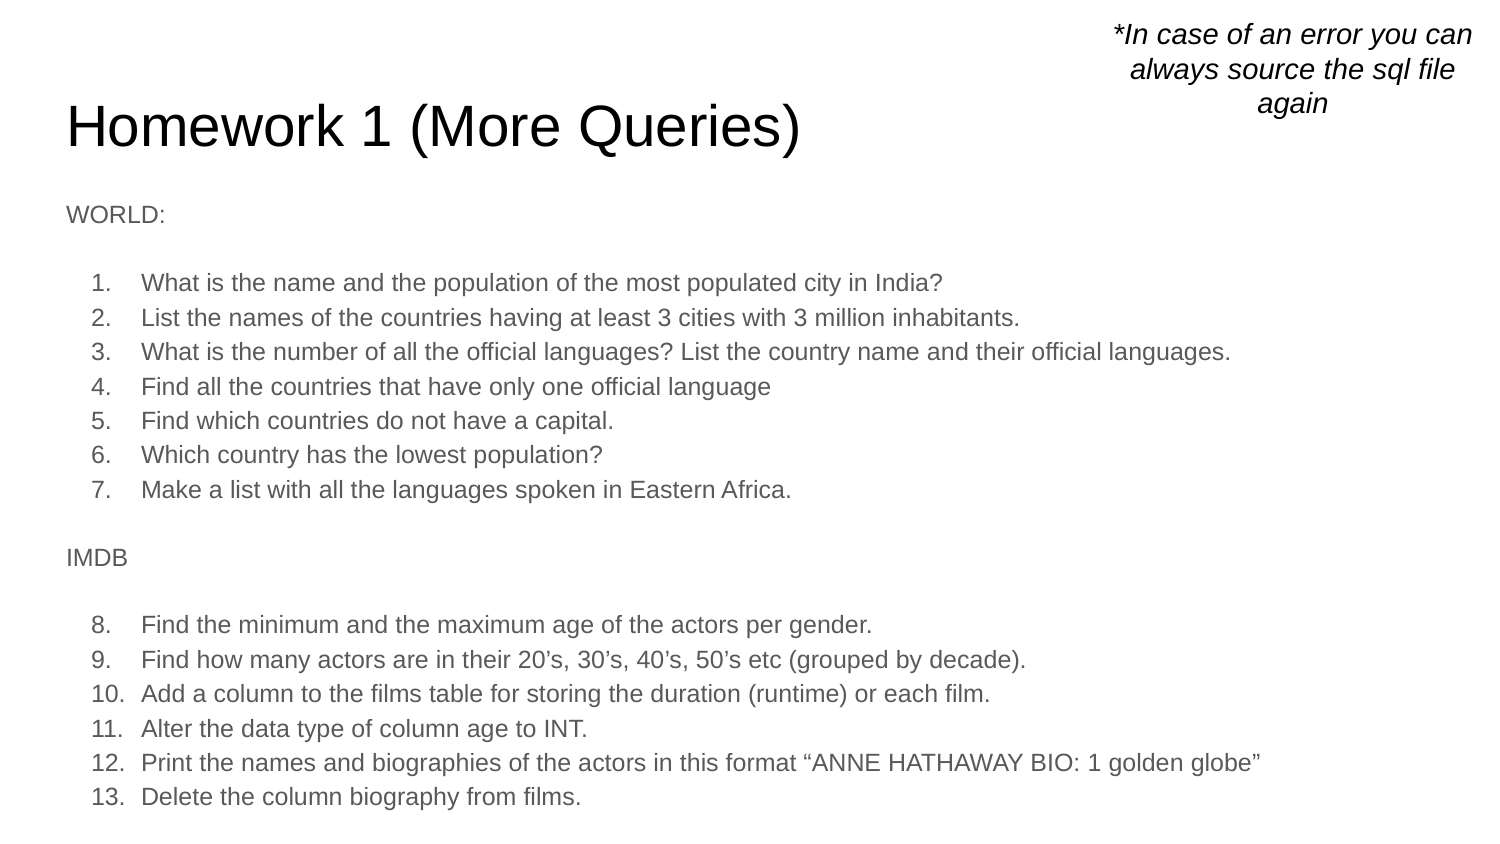

*In case of an error you can always source the sql file again
# Homework 1 (More Queries)
WORLD:
What is the name and the population of the most populated city in India?
List the names of the countries having at least 3 cities with 3 million inhabitants.
What is the number of all the official languages? List the country name and their official languages.
Find all the countries that have only one official language
Find which countries do not have a capital.
Which country has the lowest population?
Make a list with all the languages spoken in Eastern Africa.
IMDB
Find the minimum and the maximum age of the actors per gender.
Find how many actors are in their 20’s, 30’s, 40’s, 50’s etc (grouped by decade).
Add a column to the films table for storing the duration (runtime) or each film.
Alter the data type of column age to INT.
Print the names and biographies of the actors in this format “ANNE HATHAWAY BIO: 1 golden globe”
Delete the column biography from films.